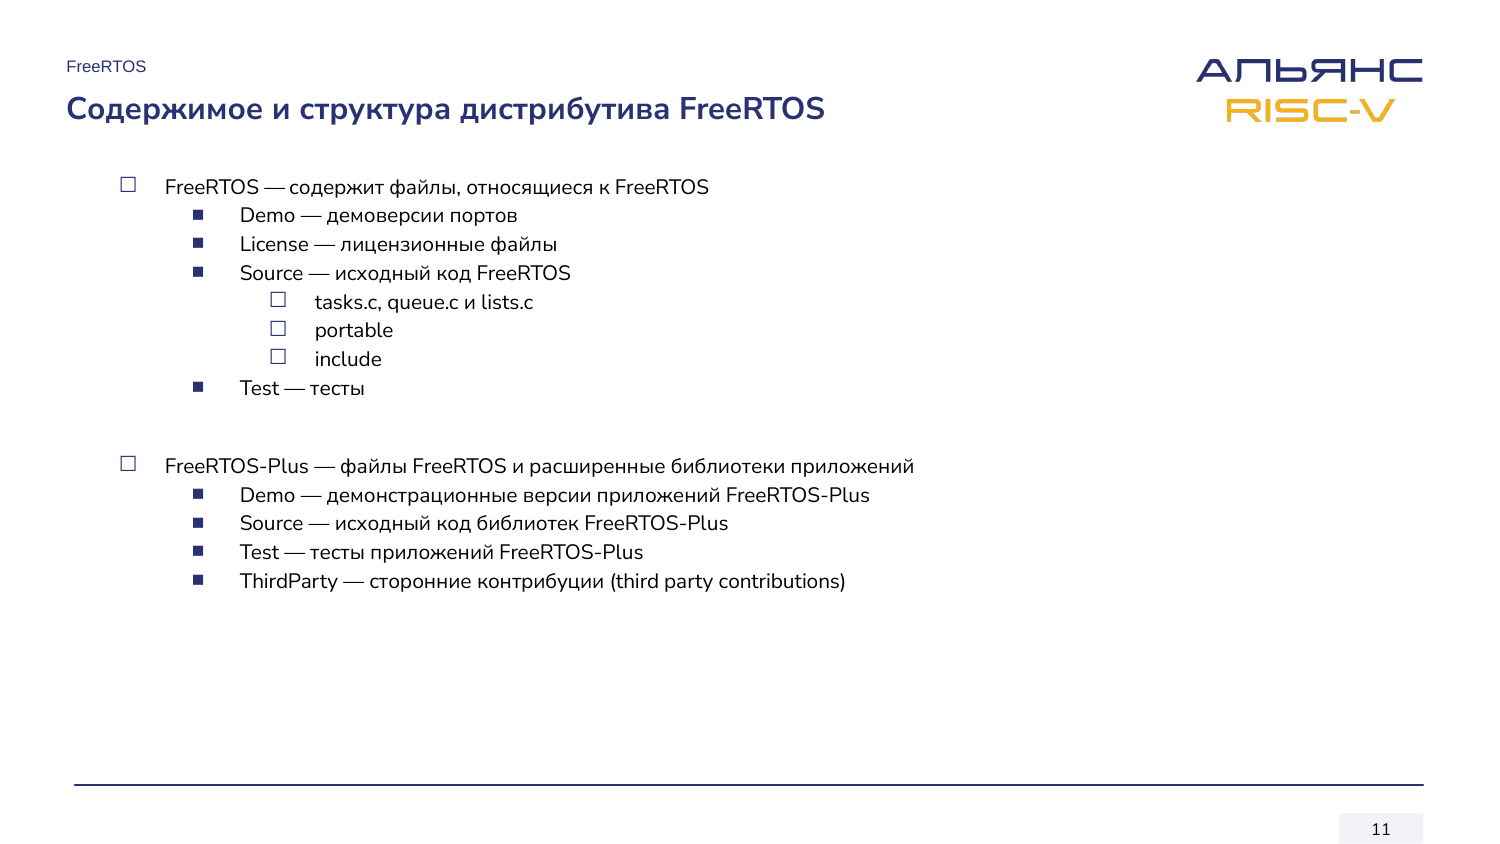

FreeRTOS
# Содержимое и структура дистрибутива FreeRTOS
FreeRTOS — содержит файлы, относящиеся к FreeRTOS
Demo — демоверсии портов
License — лицензионные файлы
Source — исходный код FreeRTOS
tasks.c, queue.c и lists.c
portable
include
Test — тесты

FreeRTOS-Plus — файлы FreeRTOS и расширенные библиотеки приложений
Demo — демонстрационные версии приложений FreeRTOS-Plus
Source — исходный код библиотек FreeRTOS-Plus
Test — тесты приложений FreeRTOS-Plus
ThirdParty — сторонние контрибуции (third party contributions)